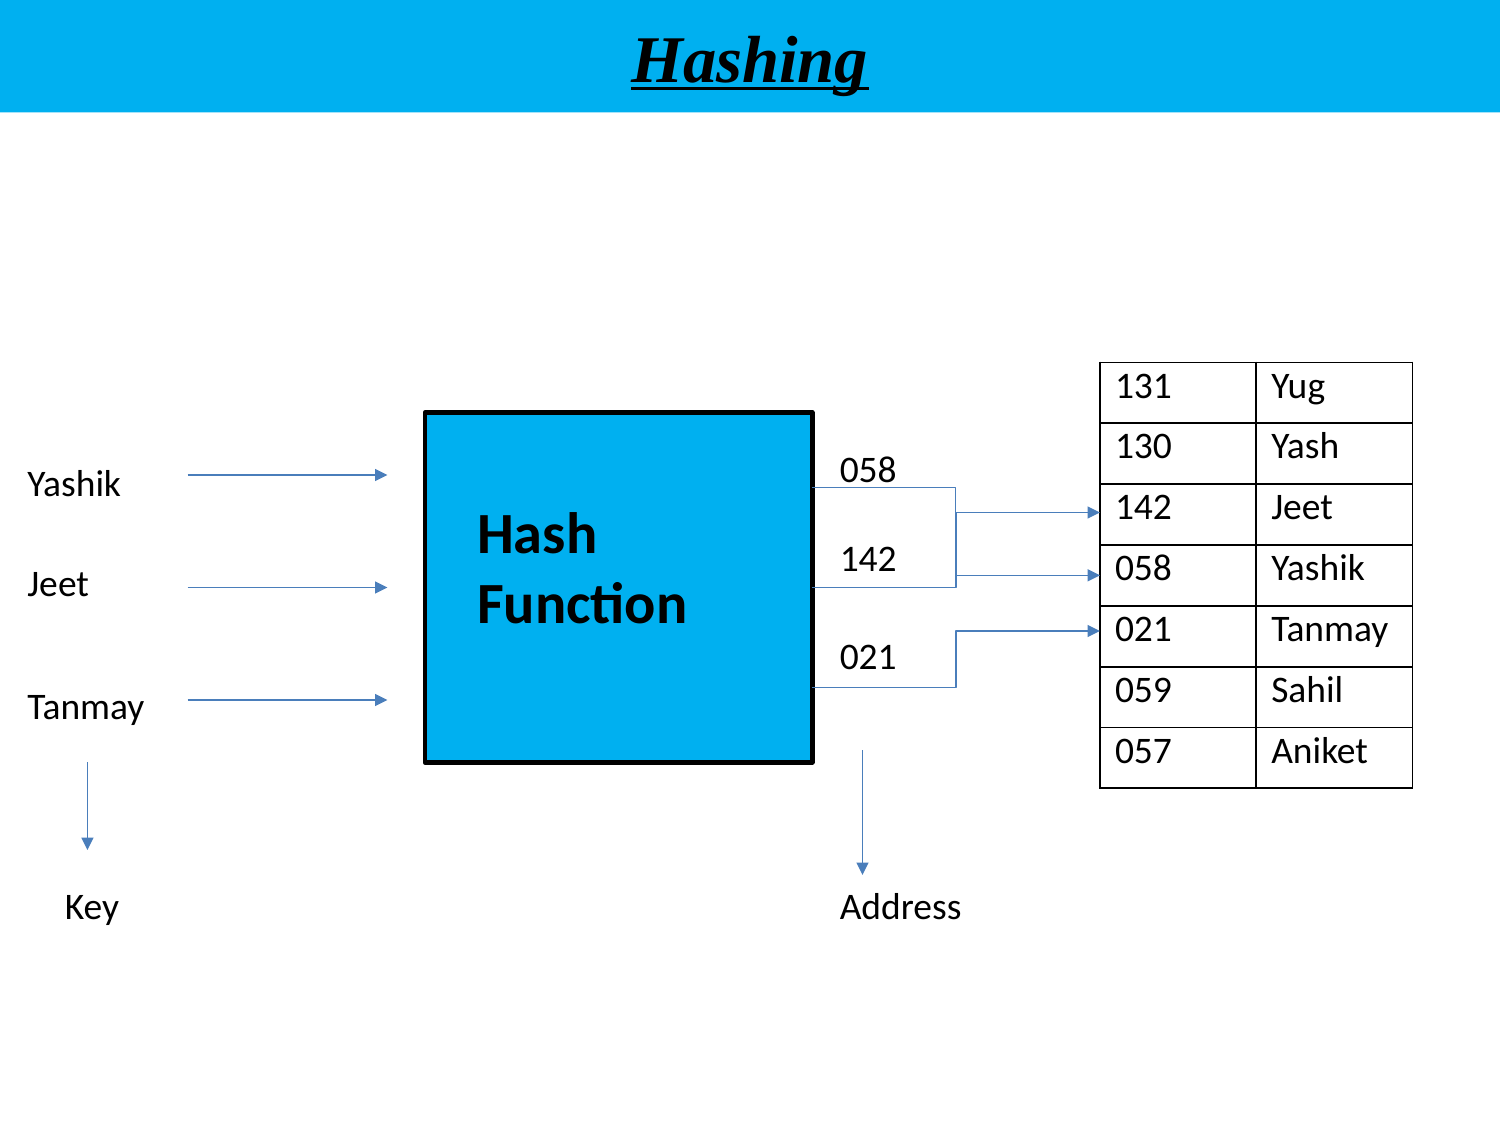

# Hashing
| 131 | Yug |
| --- | --- |
| 130 | Yash |
| 142 | Jeet |
| 058 | Yashik |
| 021 | Tanmay |
| 059 | Sahil |
| 057 | Aniket |

058
Yashik
Hash Function
142
Jeet
021
Tanmay
Key
Address